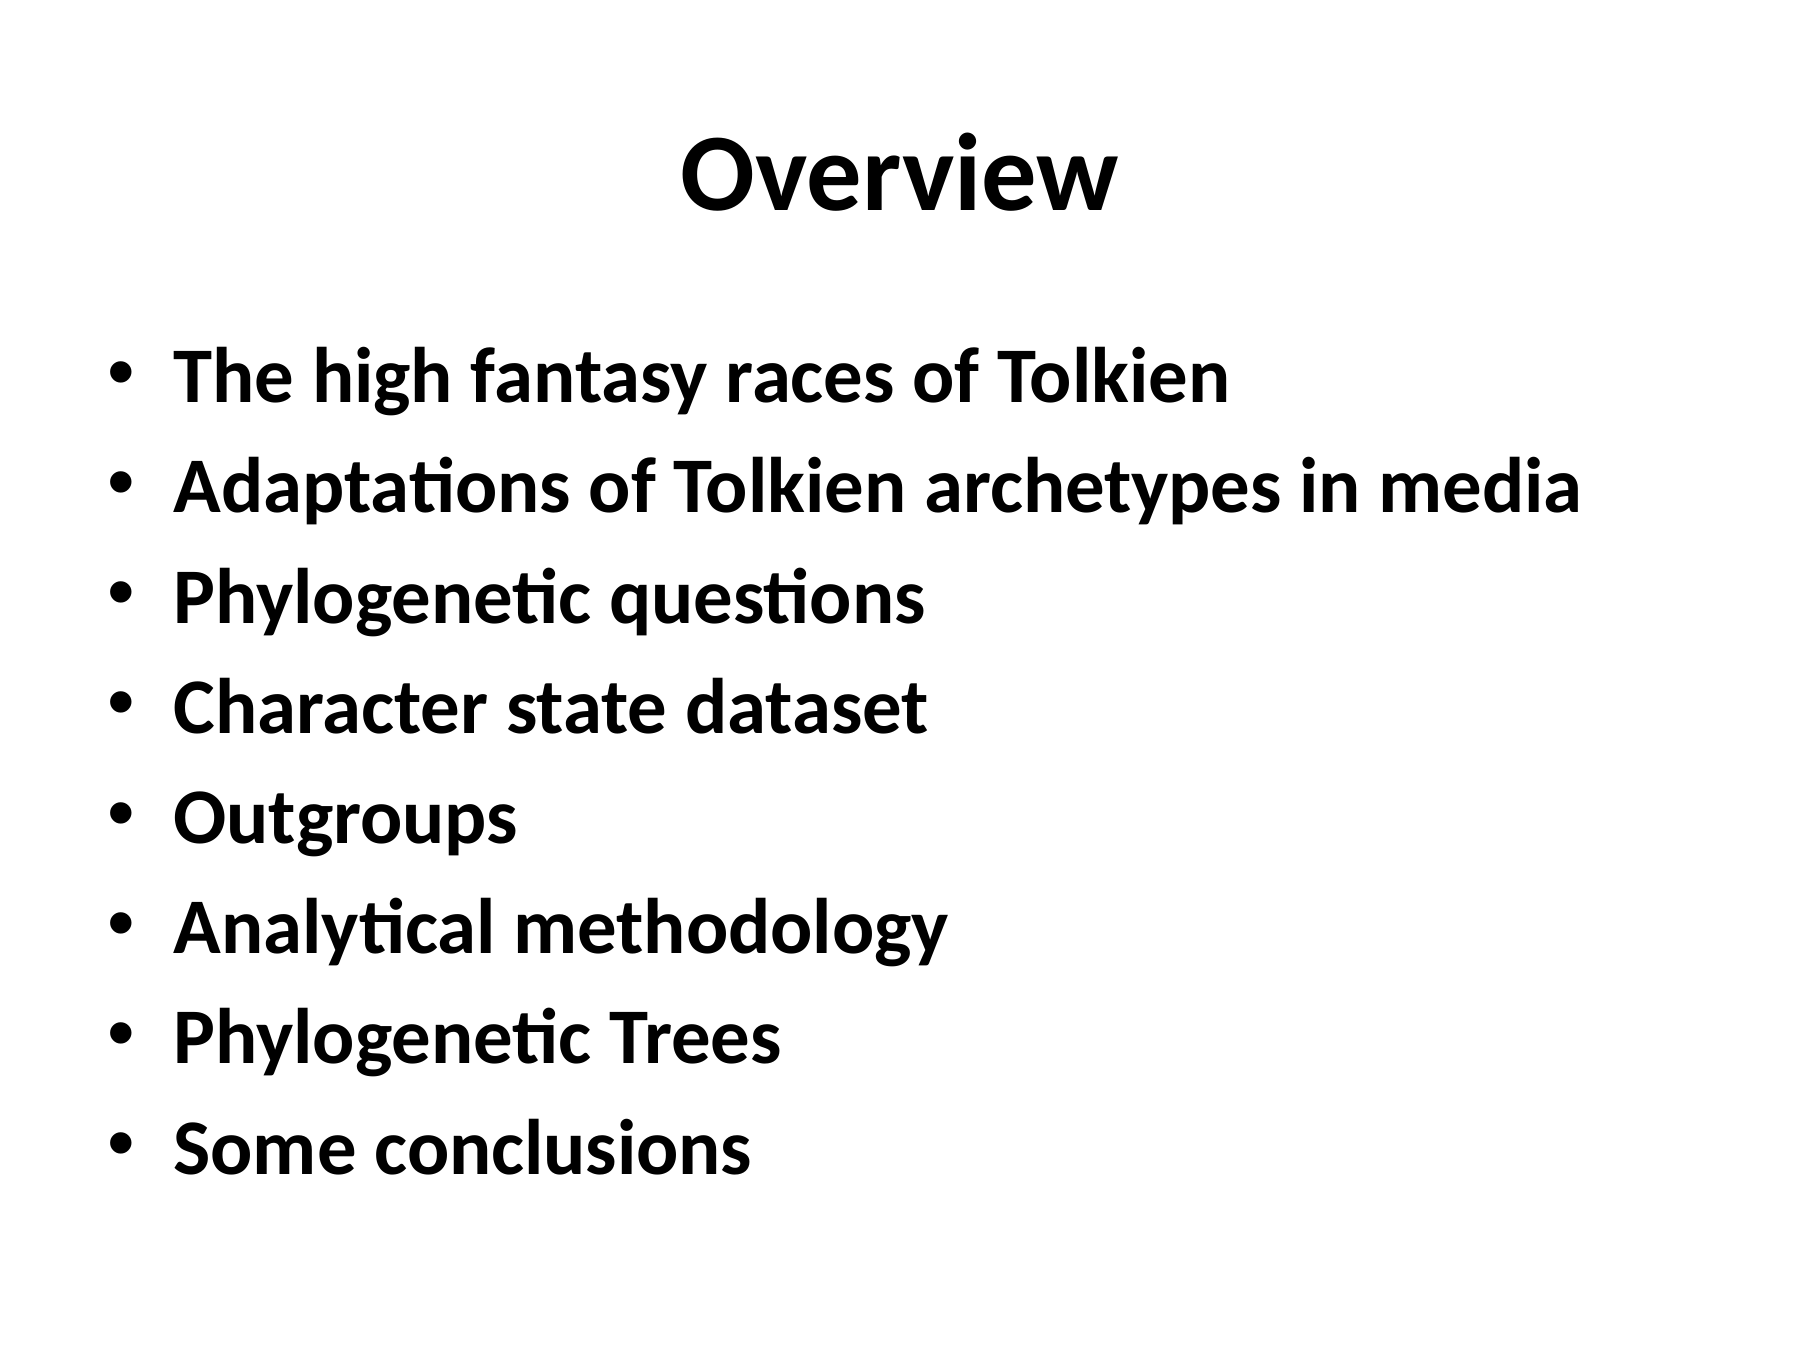

# Overview
The high fantasy races of Tolkien
Adaptations of Tolkien archetypes in media
Phylogenetic questions
Character state dataset
Outgroups
Analytical methodology
Phylogenetic Trees
Some conclusions